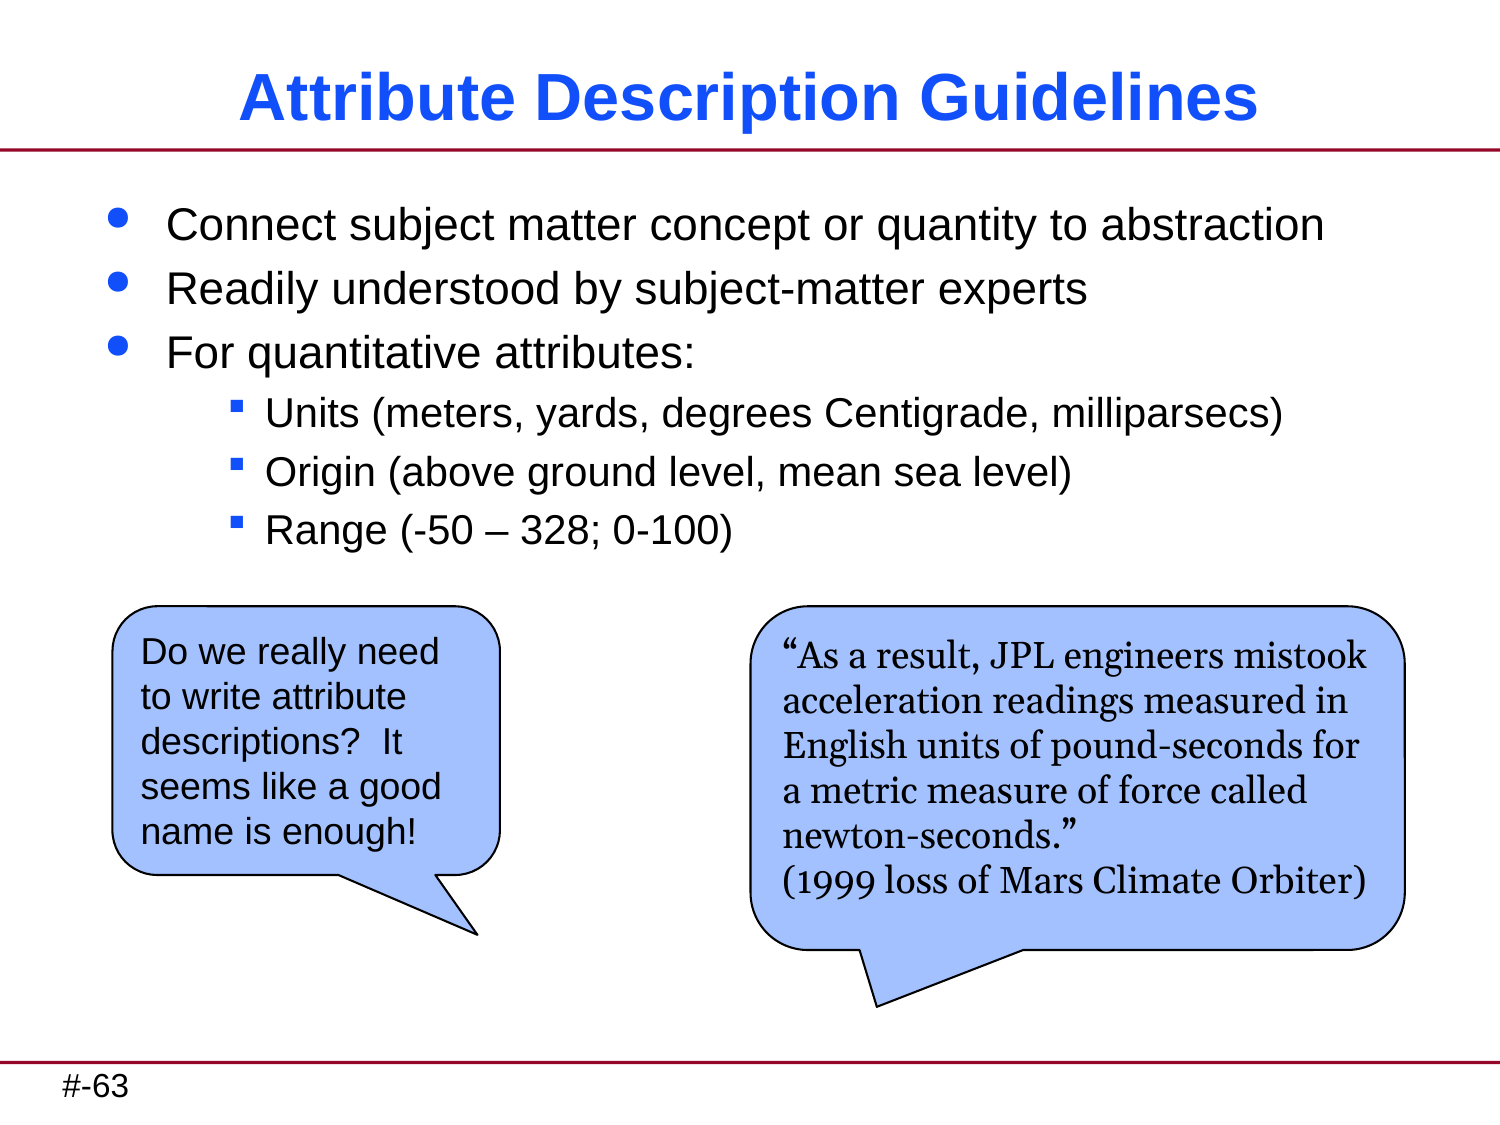

# Attribute Description Guidelines
Connect subject matter concept or quantity to abstraction
Readily understood by subject-matter experts
For quantitative attributes:
Units (meters, yards, degrees Centigrade, milliparsecs)
Origin (above ground level, mean sea level)
Range (-50 – 328; 0-100)
Do we really need to write attribute descriptions?  It seems like a good name is enough!
“As a result, JPL engineers mistook acceleration readings measured in English units of pound-seconds for a metric measure of force called newton-seconds.”
(1999 loss of Mars Climate Orbiter)